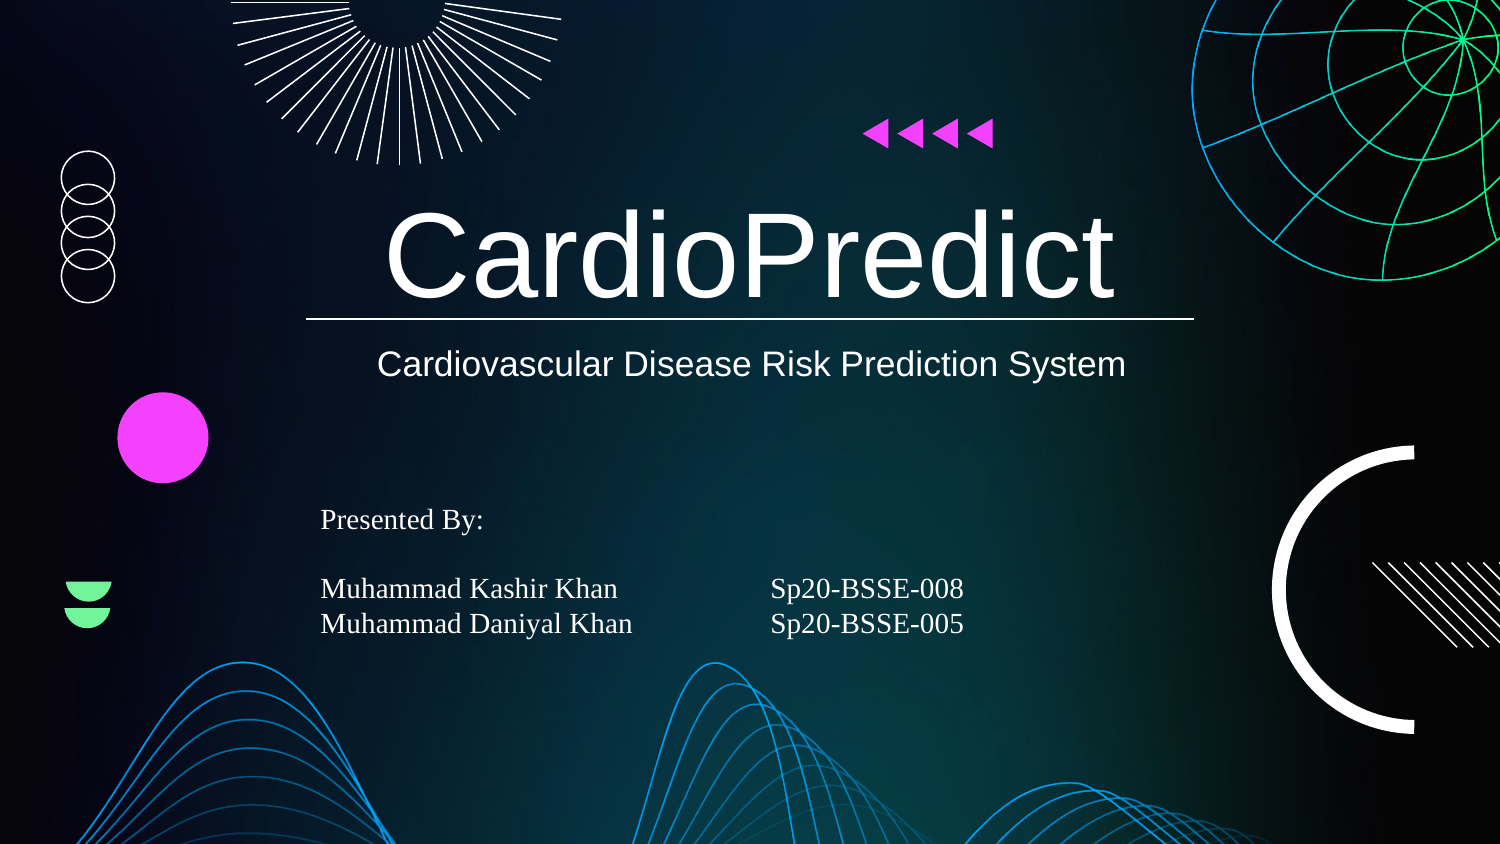

# CardioPredict
Cardiovascular Disease Risk Prediction System

Presented By:

Muhammad Kashir Khan		Sp20-BSSE-008
Muhammad Daniyal Khan	Sp20-BSSE-005